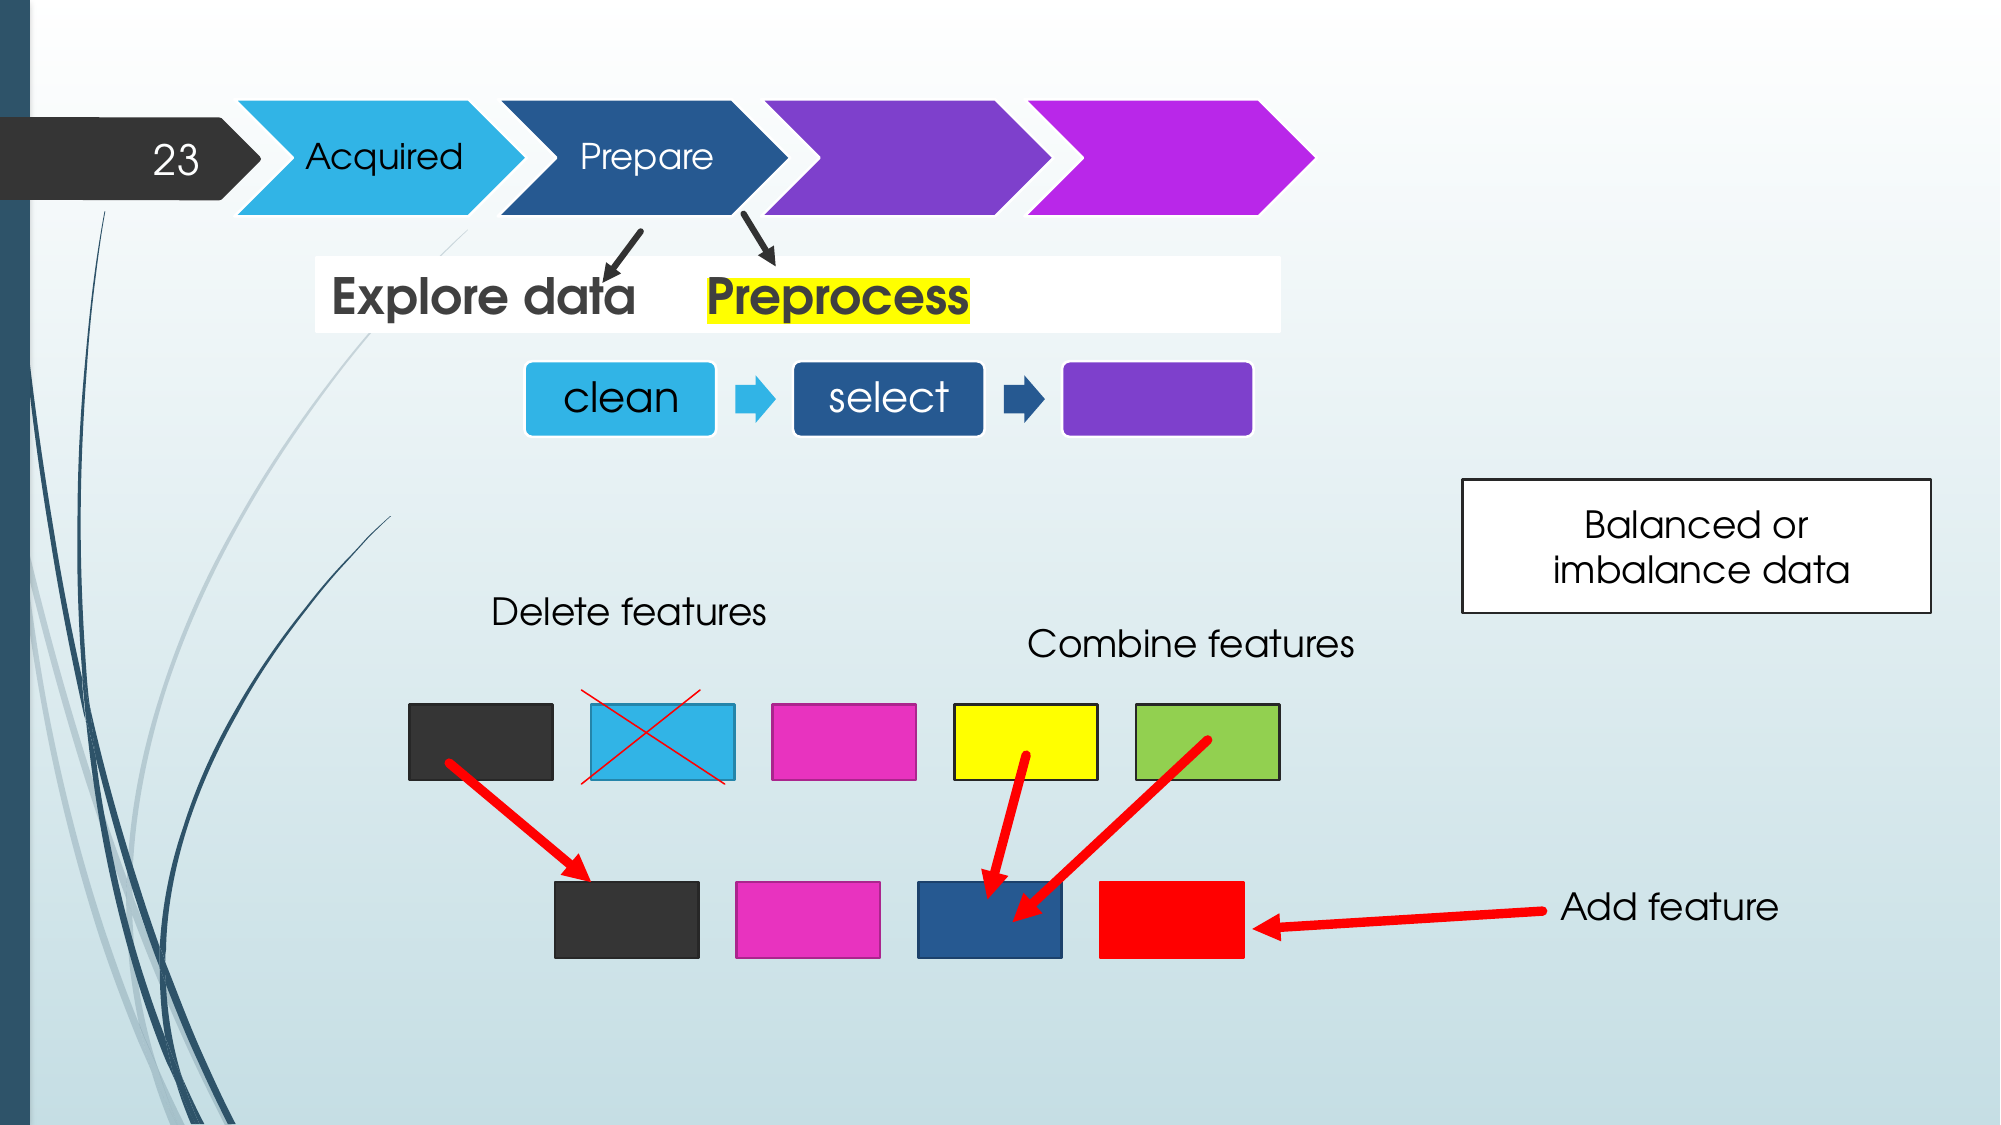

Acquired
Prepare

23
Explore data     Preprocess
clean

select

Balanced or
 imbalance data
Delete features
Combine features

Add feature